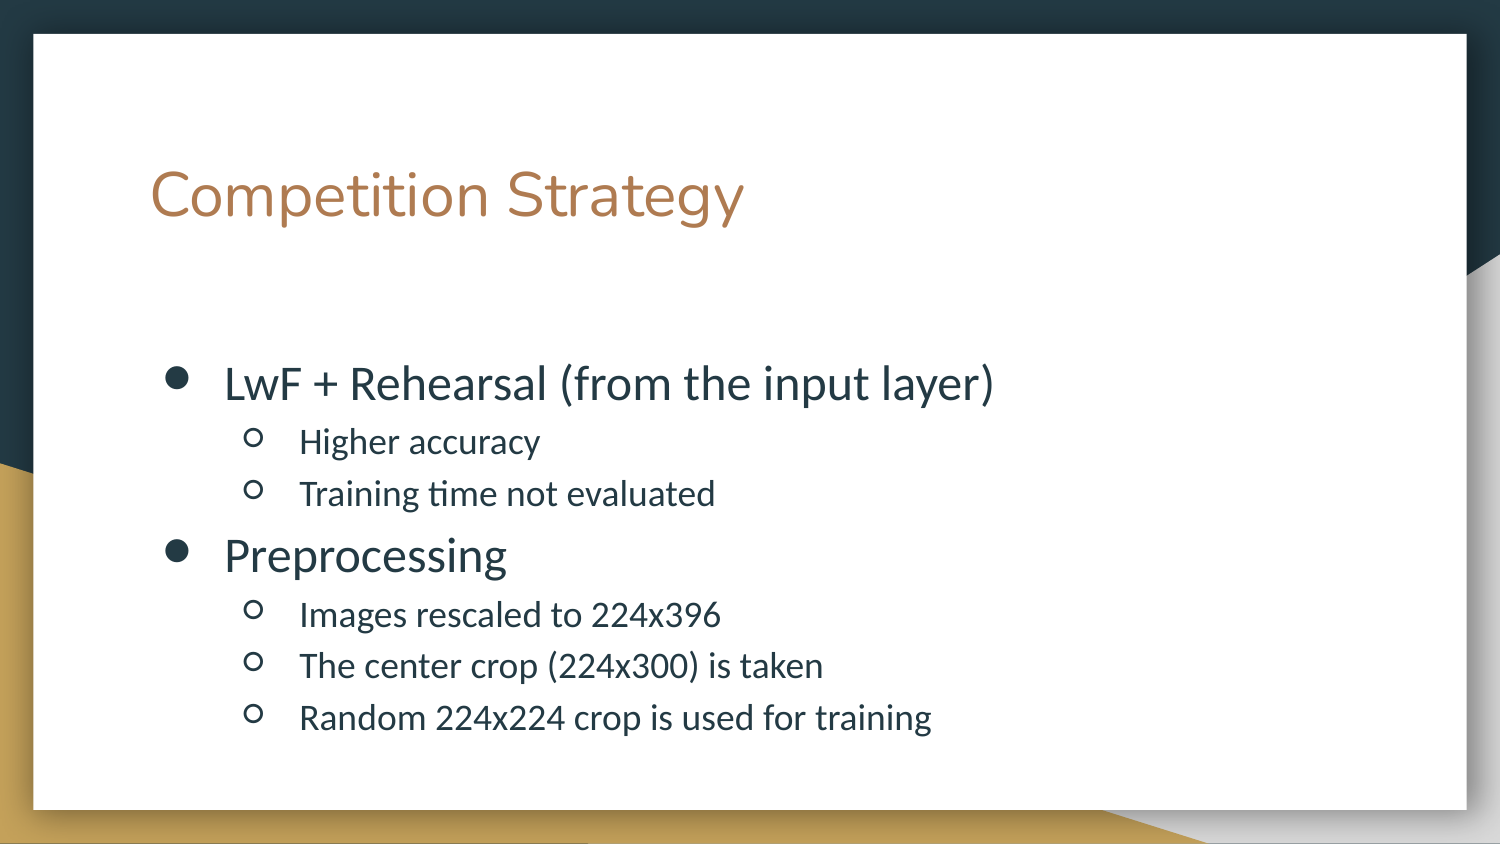

# Competition Strategy
LwF + Rehearsal (from the input layer)
Higher accuracy
Training time not evaluated
Preprocessing
Images rescaled to 224x396
The center crop (224x300) is taken
Random 224x224 crop is used for training